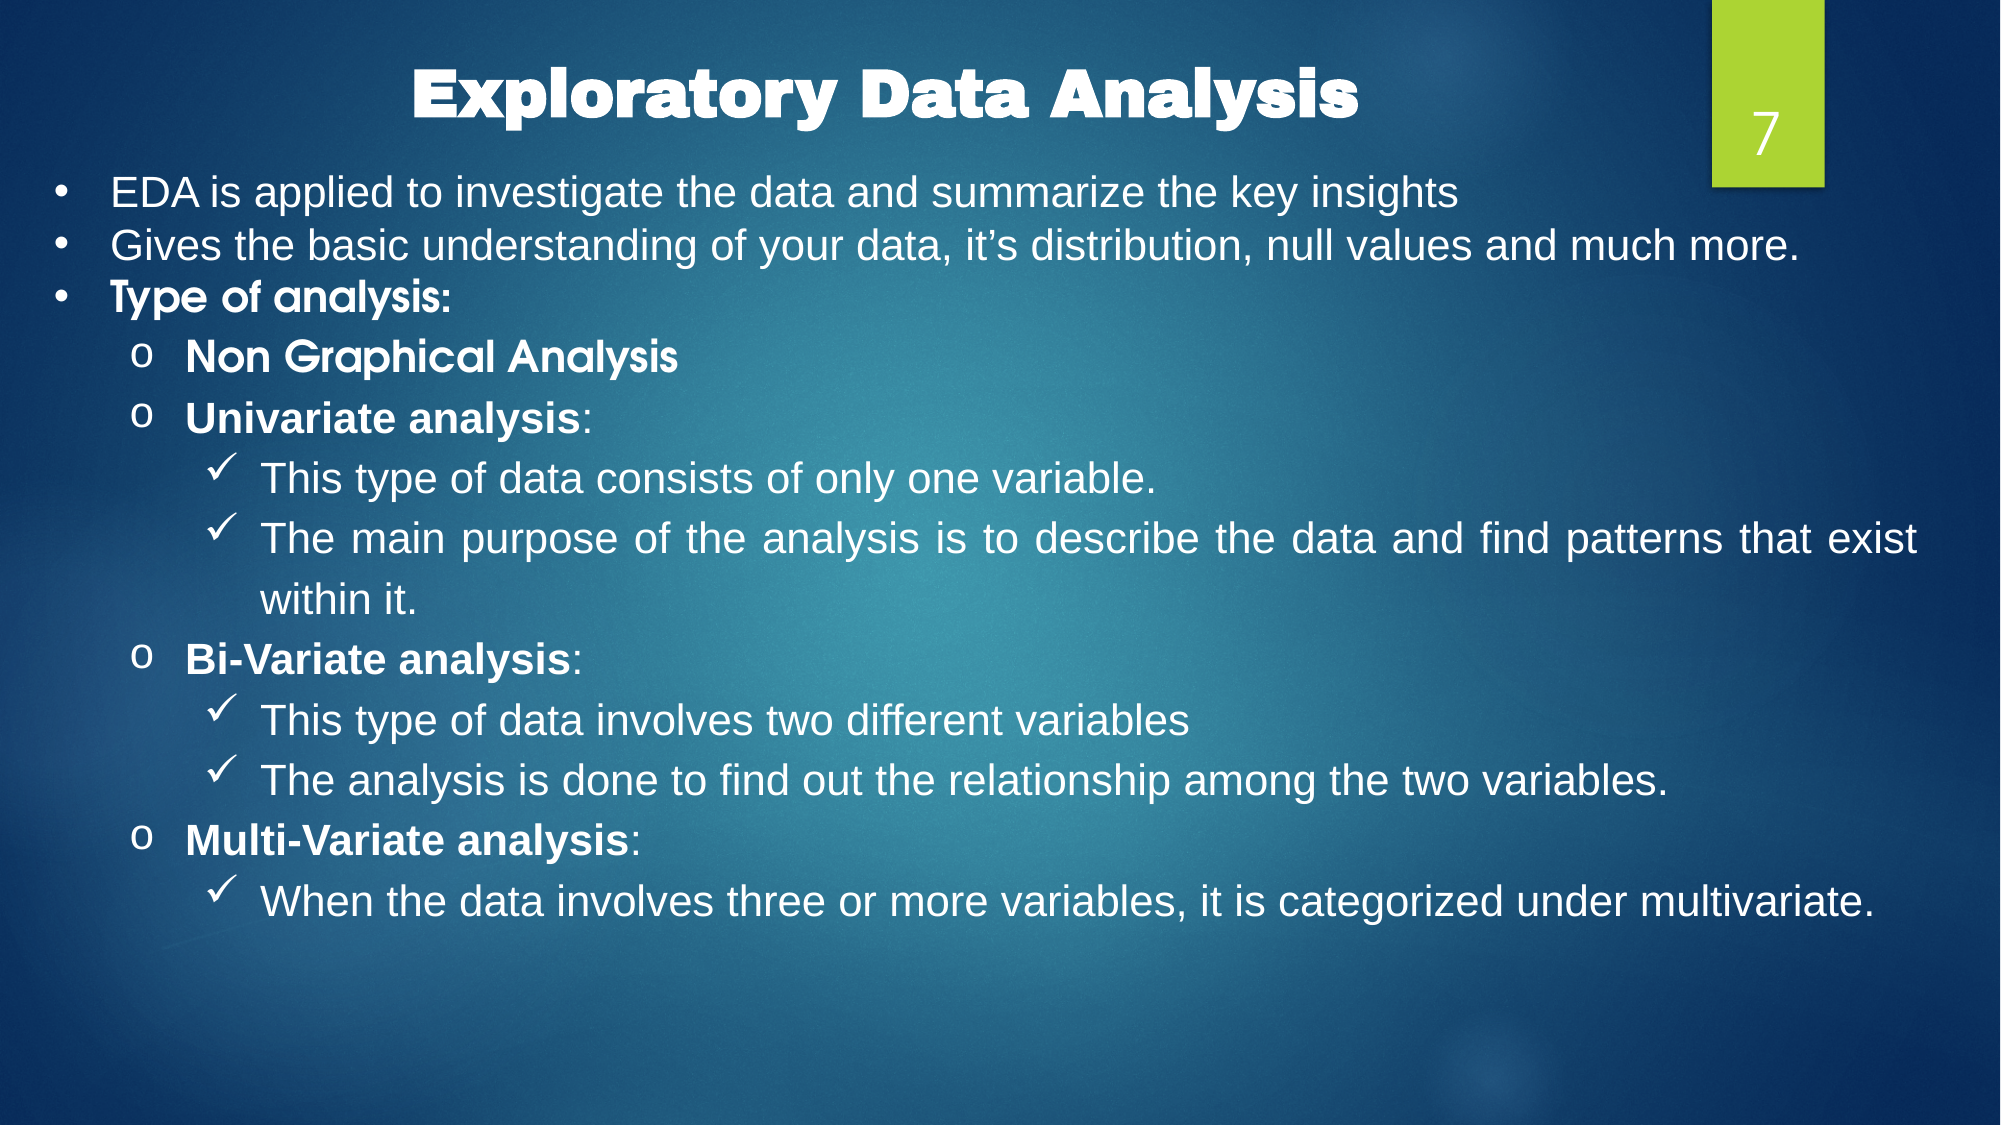

Exploratory Data Analysis
7
EDA is applied to investigate the data and summarize the key insights
Gives the basic understanding of your data, it’s distribution, null values and much more.
Type of analysis:
Non Graphical Analysis
Univariate analysis:
This type of data consists of only one variable.
The main purpose of the analysis is to describe the data and find patterns that exist within it.
Bi-Variate analysis:
This type of data involves two different variables
The analysis is done to find out the relationship among the two variables.
Multi-Variate analysis:
When the data involves three or more variables, it is categorized under multivariate.